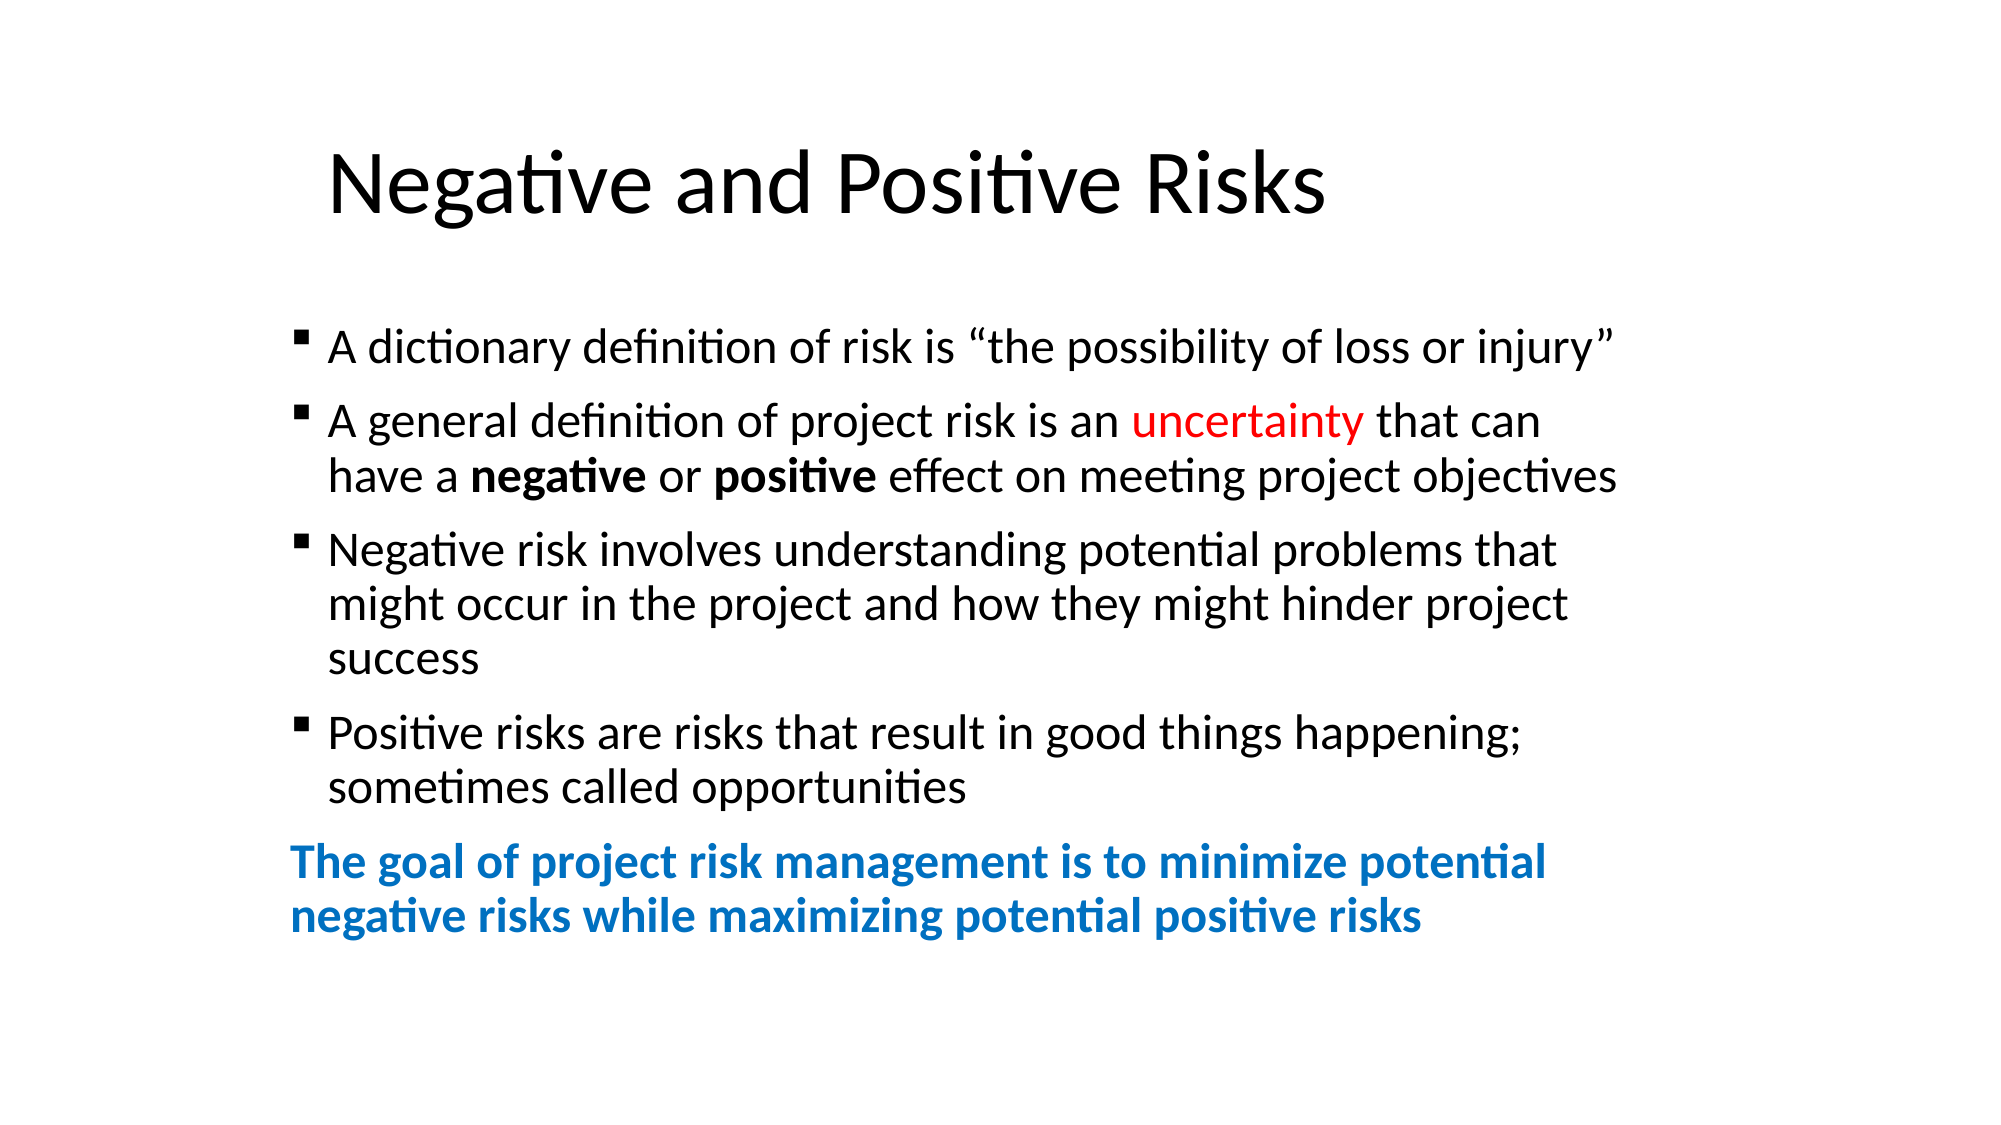

# Negative and Positive Risks
A dictionary definition of risk is “the possibility of loss or injury”
A general definition of project risk is an uncertainty that can have a negative or positive effect on meeting project objectives
Negative risk involves understanding potential problems that might occur in the project and how they might hinder project success
Positive risks are risks that result in good things happening; sometimes called opportunities
The goal of project risk management is to minimize potential negative risks while maximizing potential positive risks